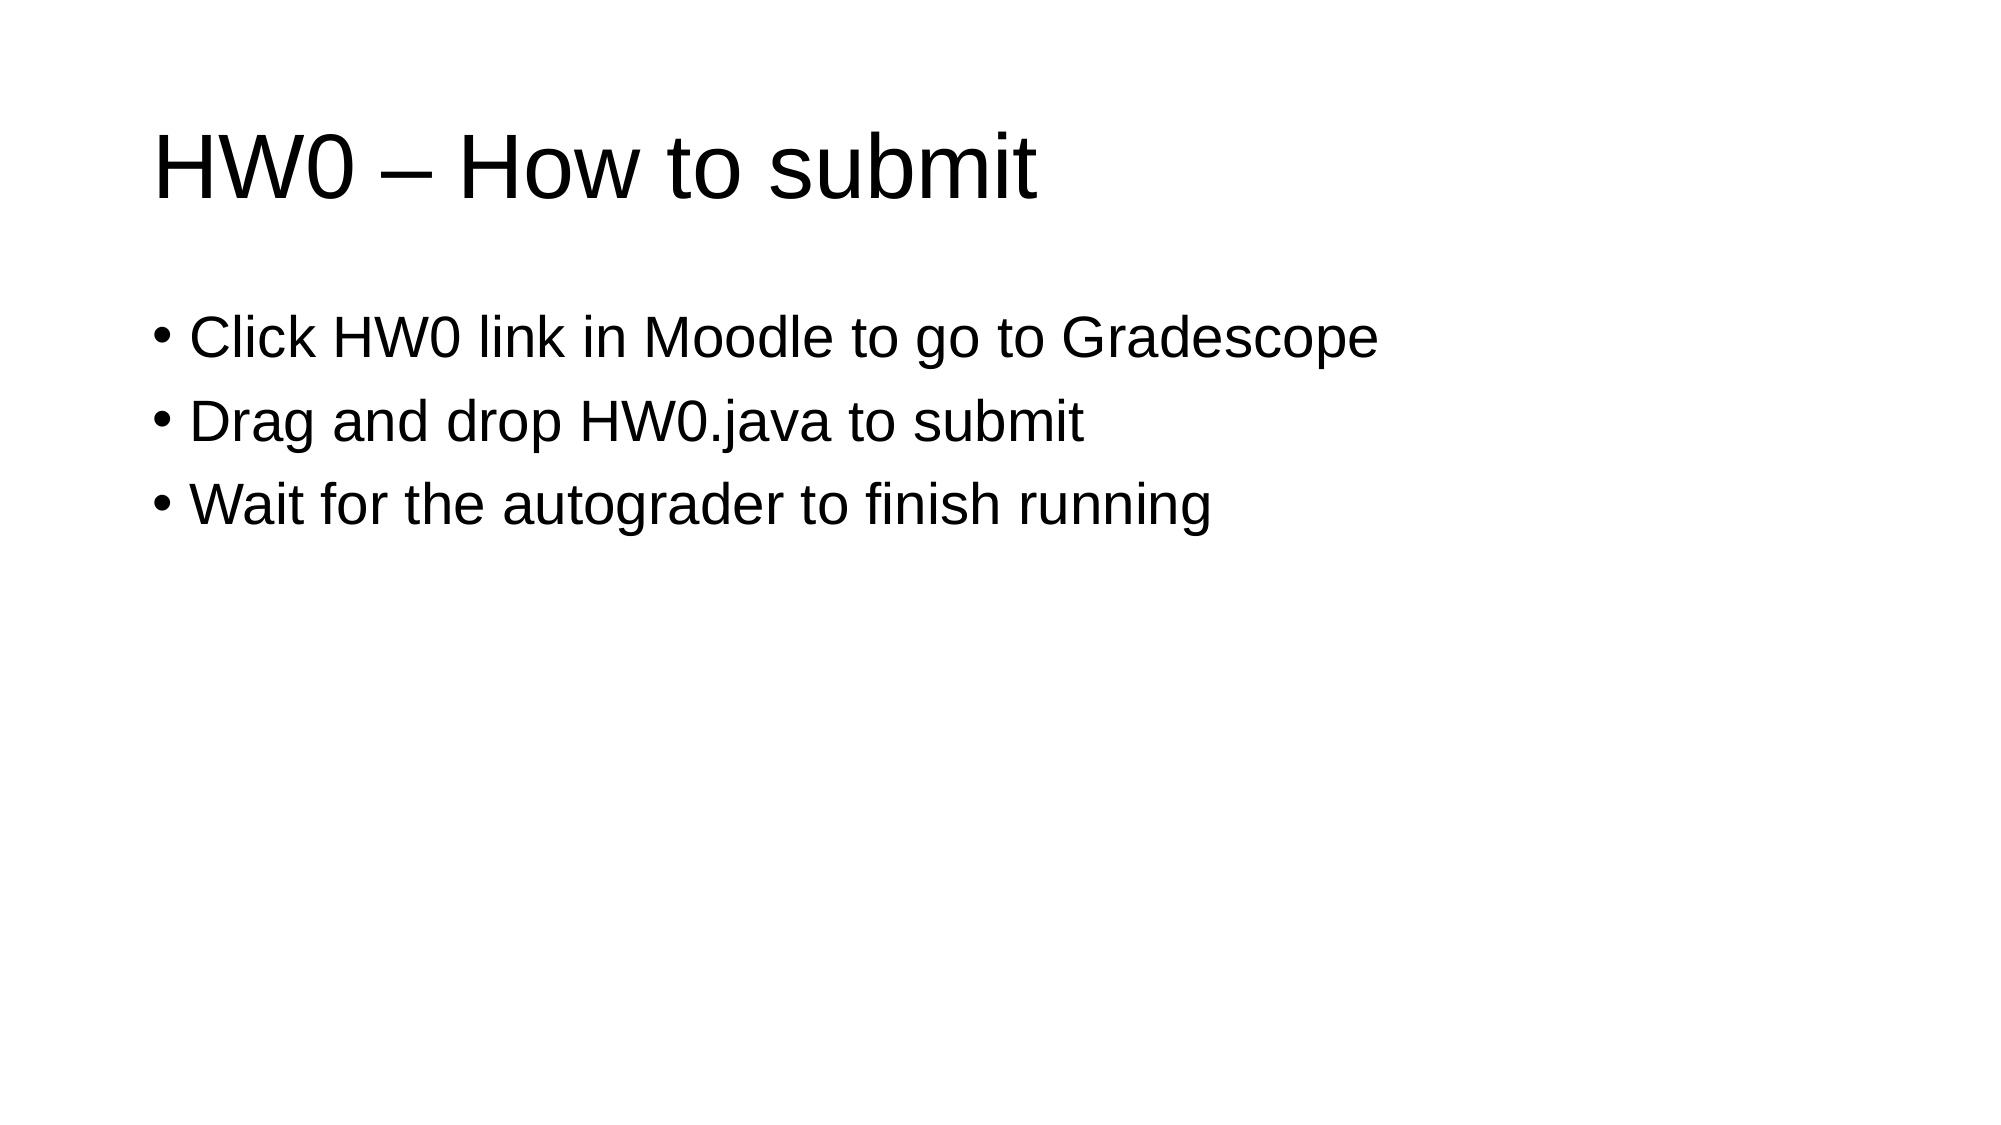

# HW0 – How to submit
Click HW0 link in Moodle to go to Gradescope
Drag and drop HW0.java to submit
Wait for the autograder to finish running